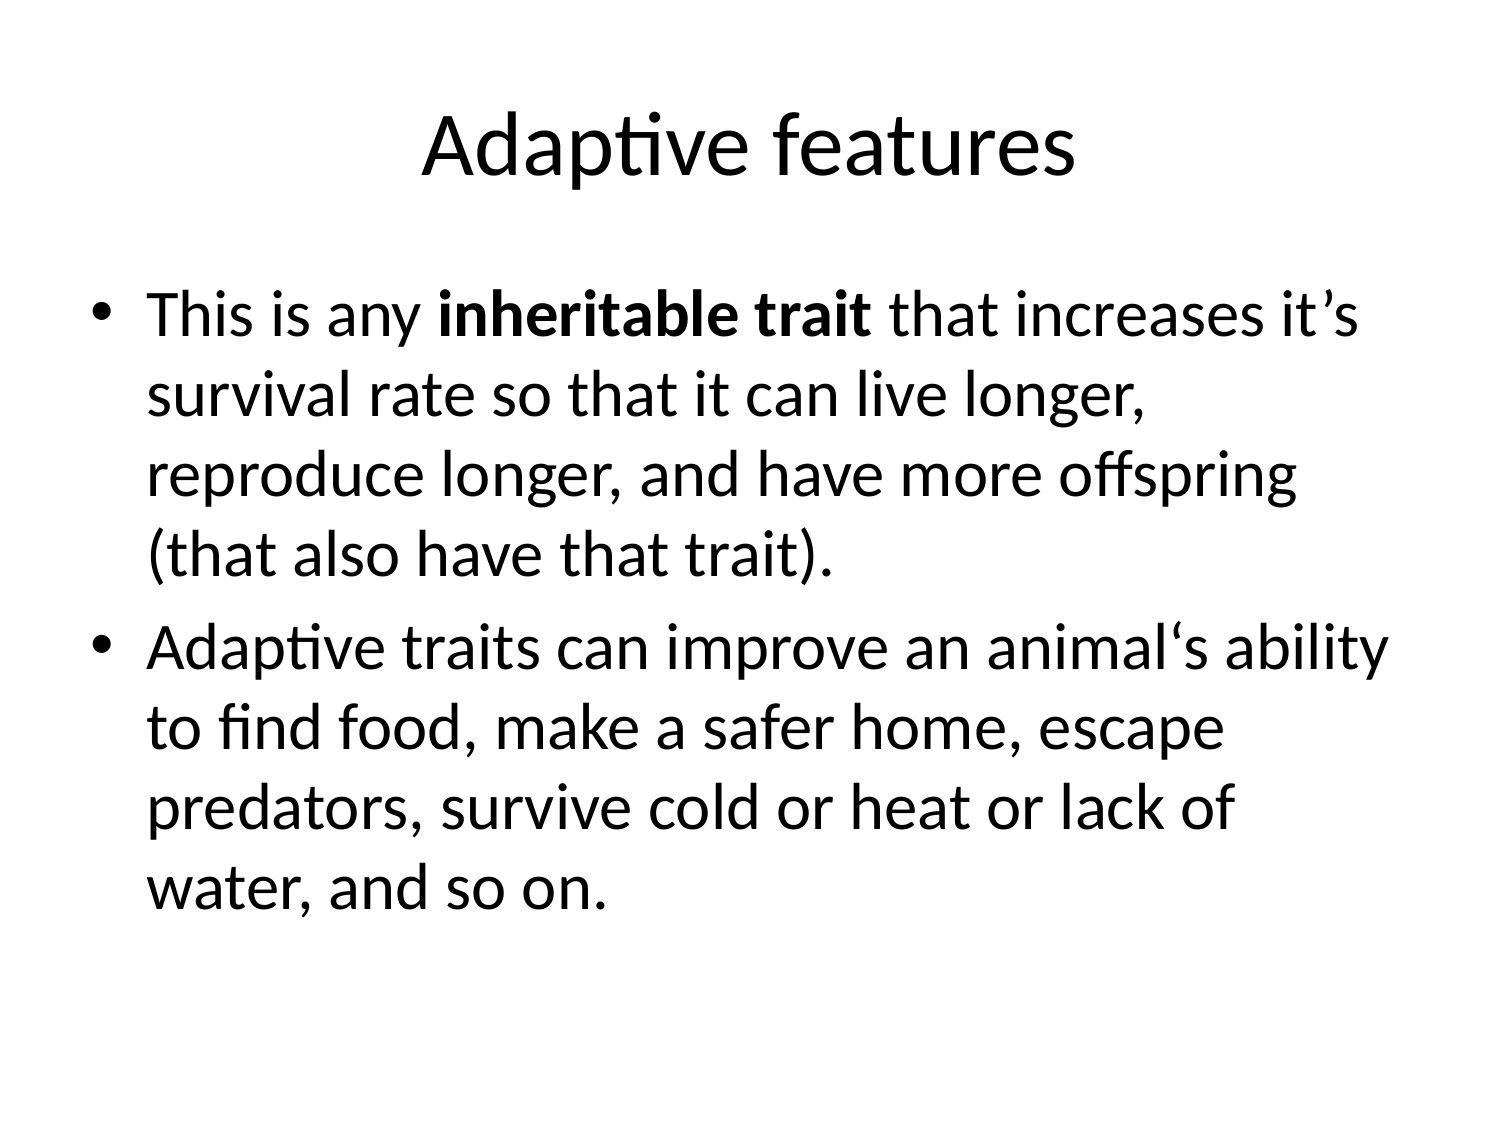

# Adaptive features
This is any inheritable trait that increases it’s survival rate so that it can live longer, reproduce longer, and have more offspring (that also have that trait).
Adaptive traits can improve an animal‘s ability to find food, make a safer home, escape predators, survive cold or heat or lack of water, and so on.